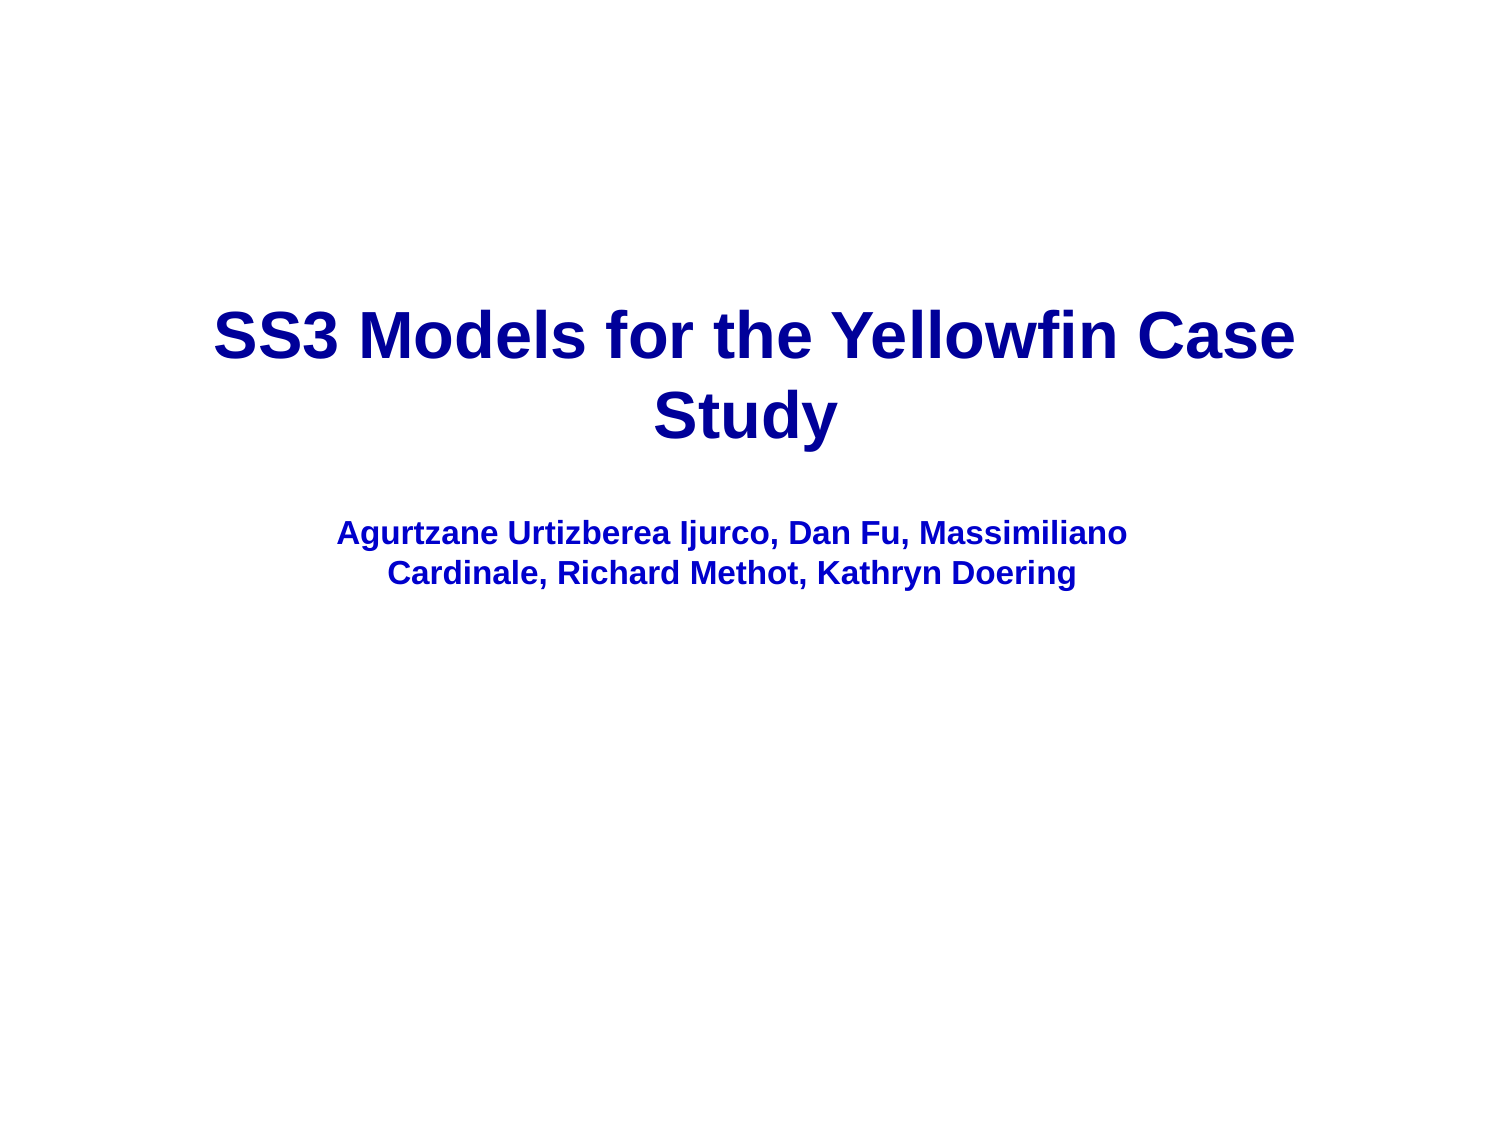

SS3 Models for the Yellowfin Case Study
Agurtzane Urtizberea Ijurco, Dan Fu, Massimiliano Cardinale, Richard Methot, Kathryn Doering